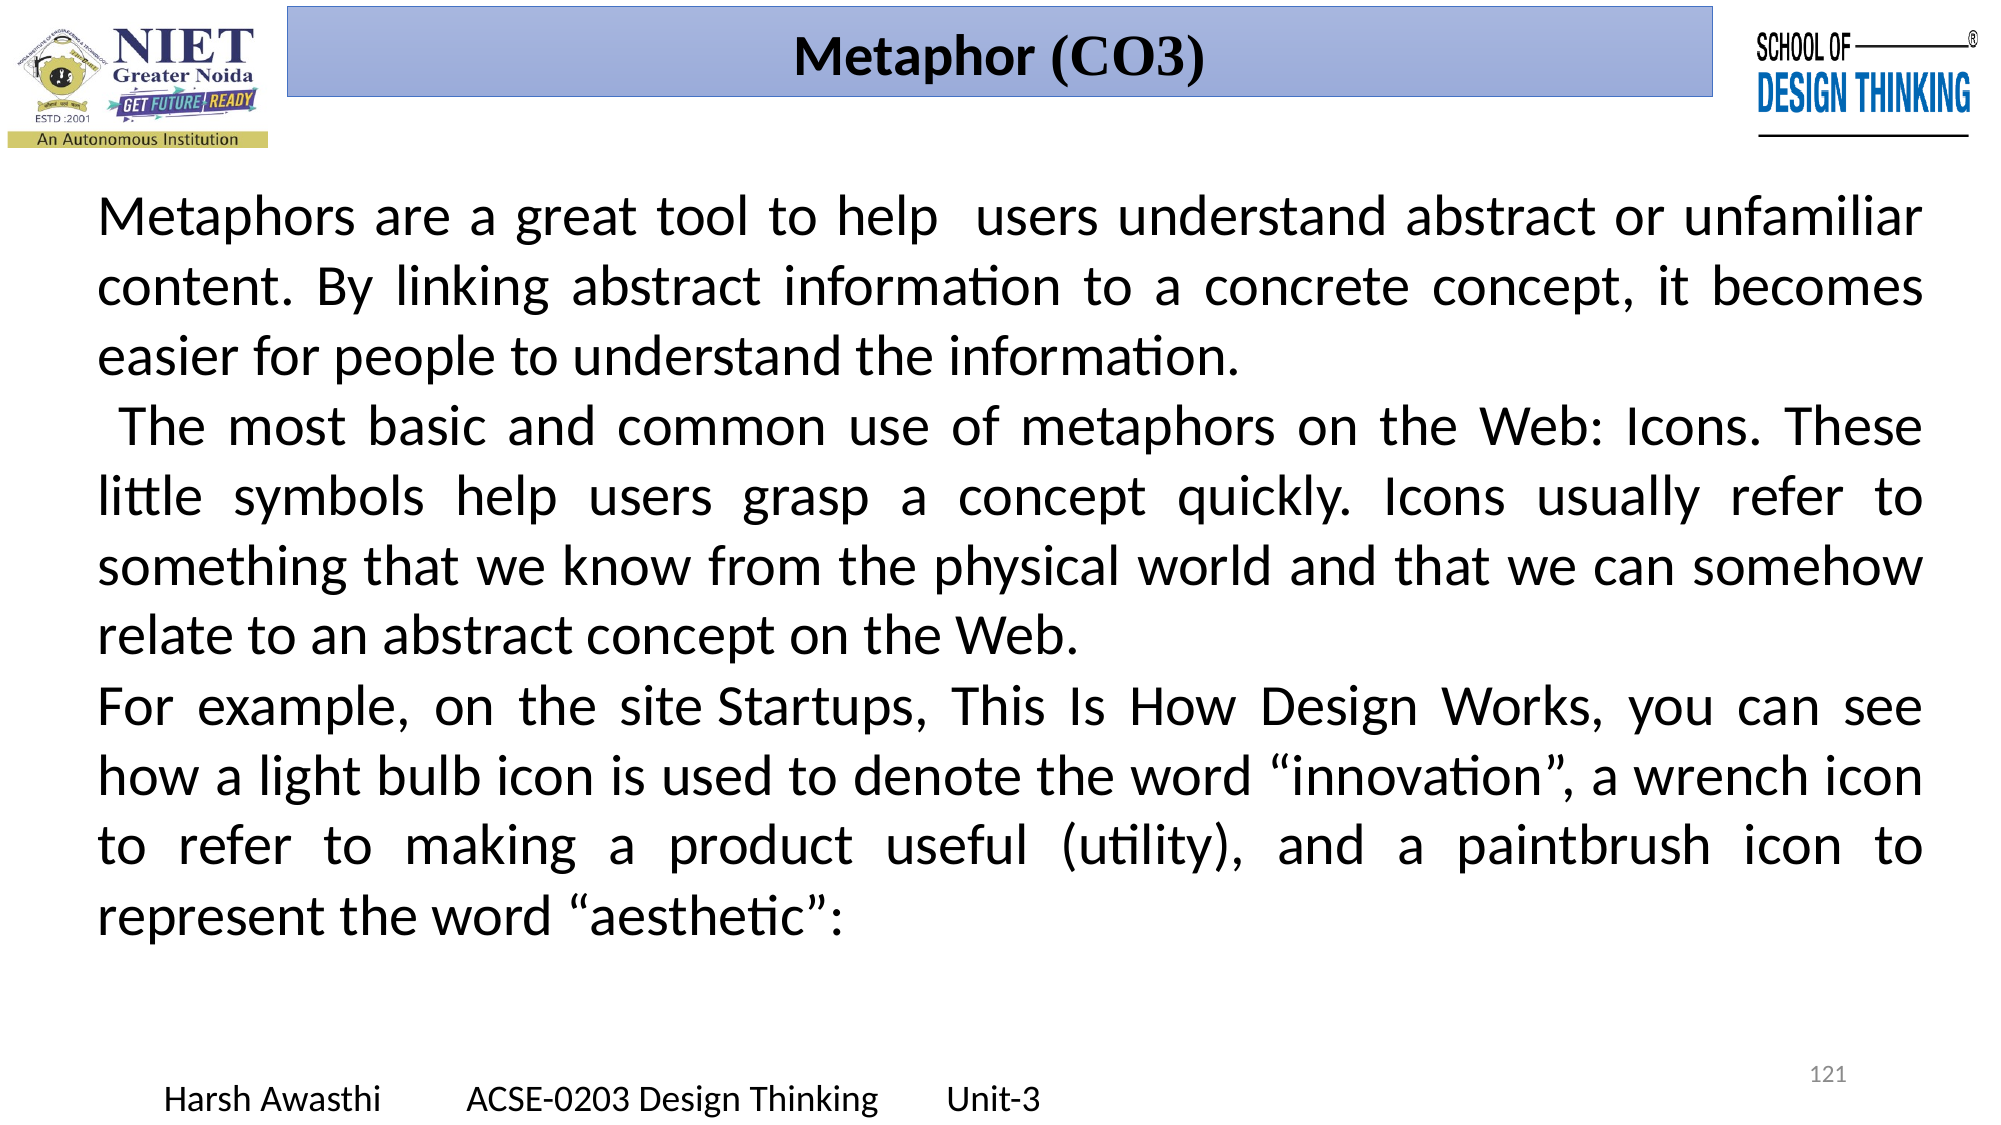

Metaphor (CO3)
Metaphors are a great tool to help  users understand abstract or unfamiliar content. By linking abstract information to a concrete concept, it becomes easier for people to understand the information.
 The most basic and common use of metaphors on the Web: Icons. These little symbols help users grasp a concept quickly. Icons usually refer to something that we know from the physical world and that we can somehow relate to an abstract concept on the Web.
For example, on the site Startups, This Is How Design Works, you can see how a light bulb icon is used to denote the word “innovation”, a wrench icon to refer to making a product useful (utility), and a paintbrush icon to represent the word “aesthetic”:

121
Harsh Awasthi          ACSE-0203 Design Thinking        Unit-3